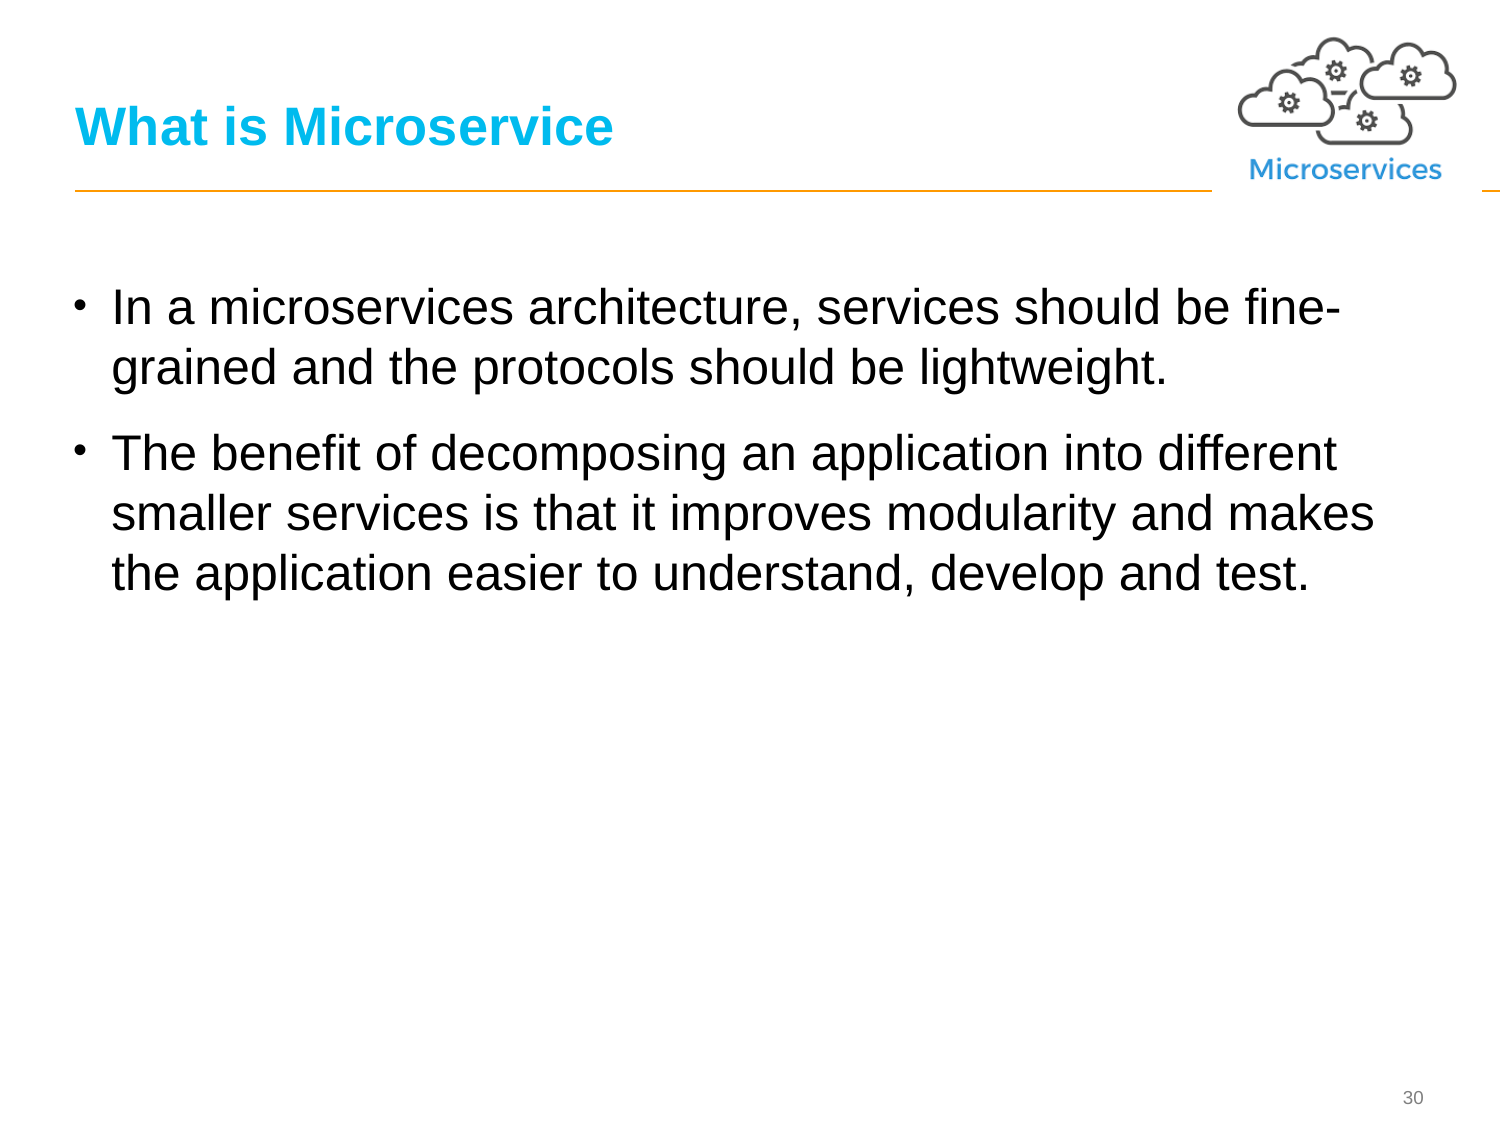

# What is Microservice
In a microservices architecture, services should be fine-grained and the protocols should be lightweight.
The benefit of decomposing an application into different smaller services is that it improves modularity and makes the application easier to understand, develop and test.